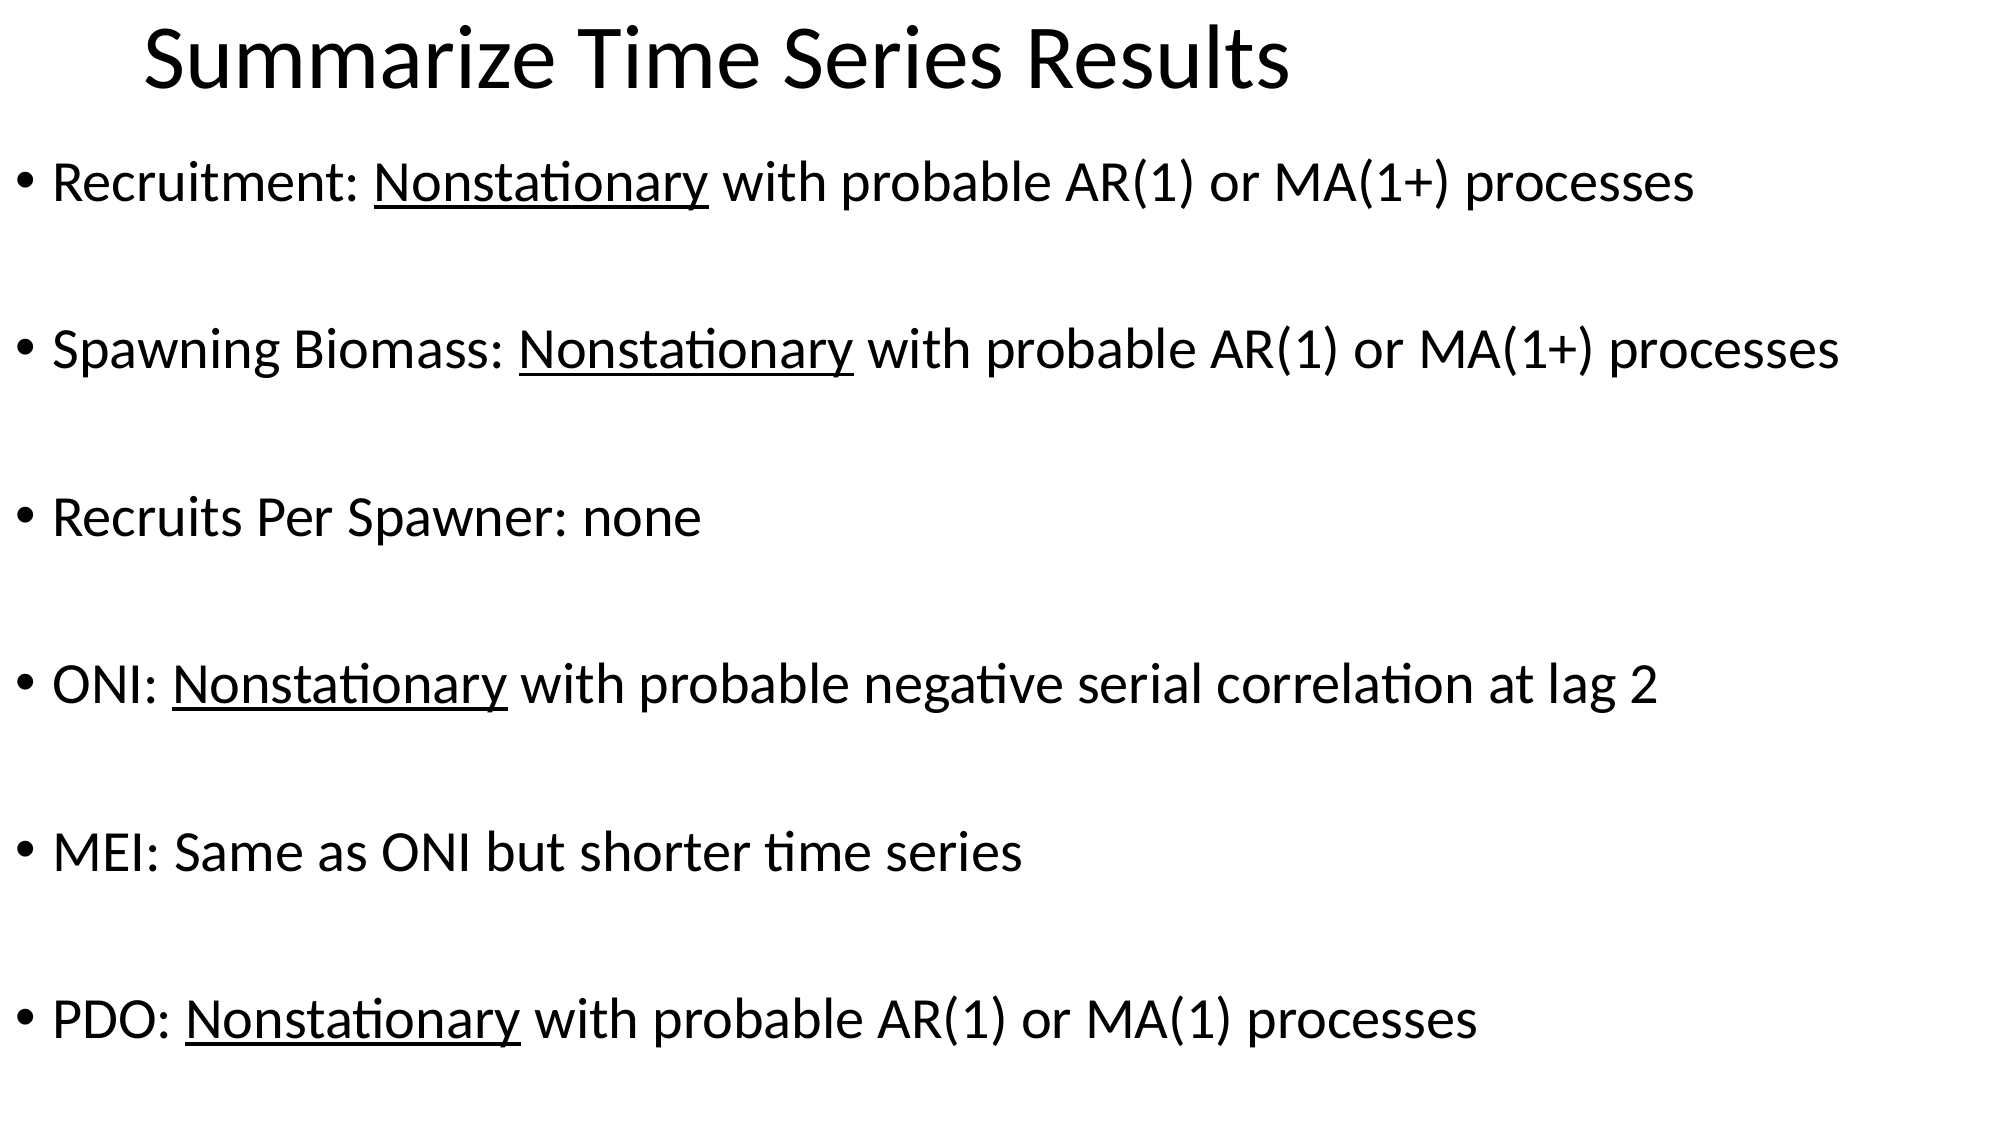

Summarize Time Series Results
Recruitment: Nonstationary with probable AR(1) or MA(1+) processes

Spawning Biomass: Nonstationary with probable AR(1) or MA(1+) processes

Recruits Per Spawner: none

ONI: Nonstationary with probable negative serial correlation at lag 2

MEI: Same as ONI but shorter time series

PDO: Nonstationary with probable AR(1) or MA(1) processes